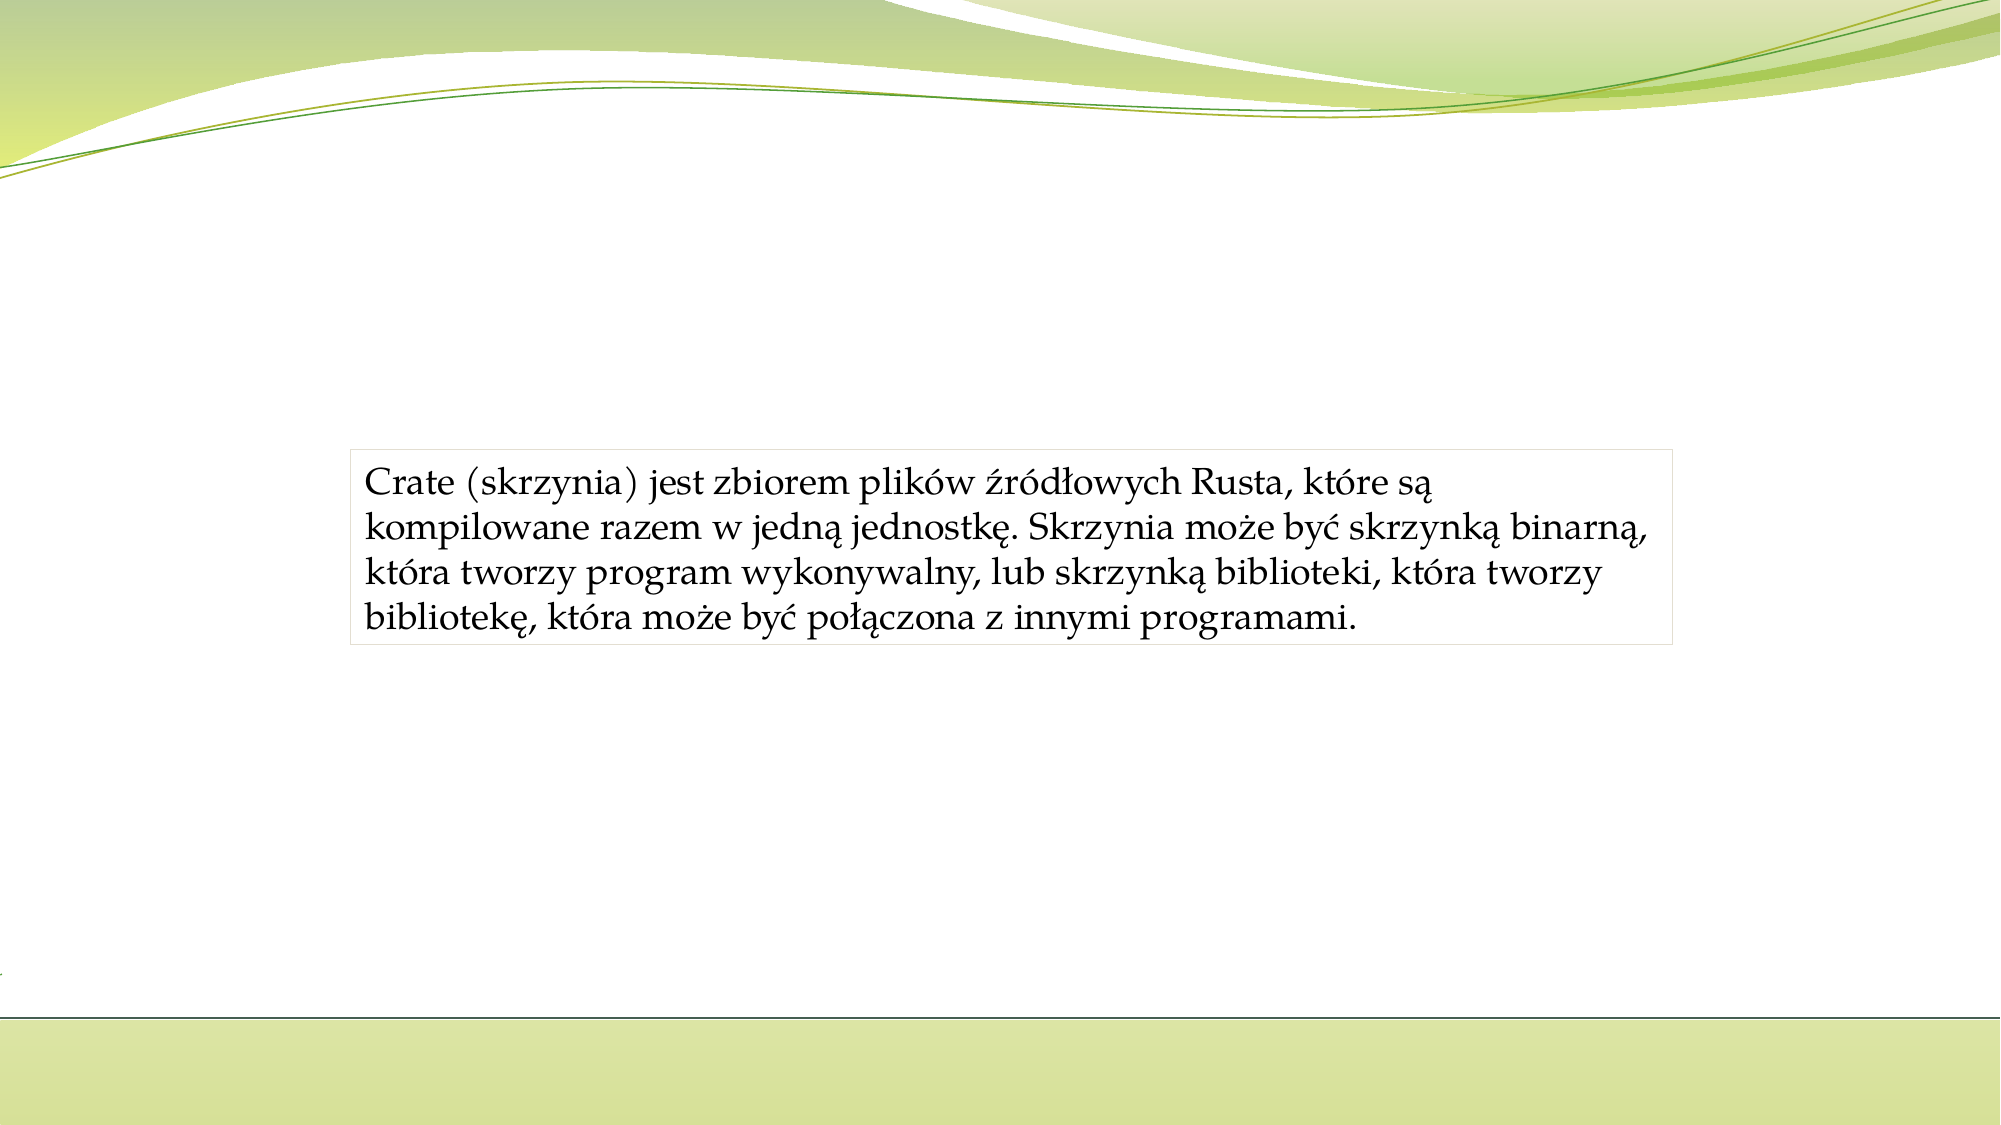

Crate (skrzynia) jest zbiorem plików źródłowych Rusta, które są kompilowane razem w jedną jednostkę. Skrzynia może być skrzynką binarną, która tworzy program wykonywalny, lub skrzynką biblioteki, która tworzy bibliotekę, która może być połączona z innymi programami.